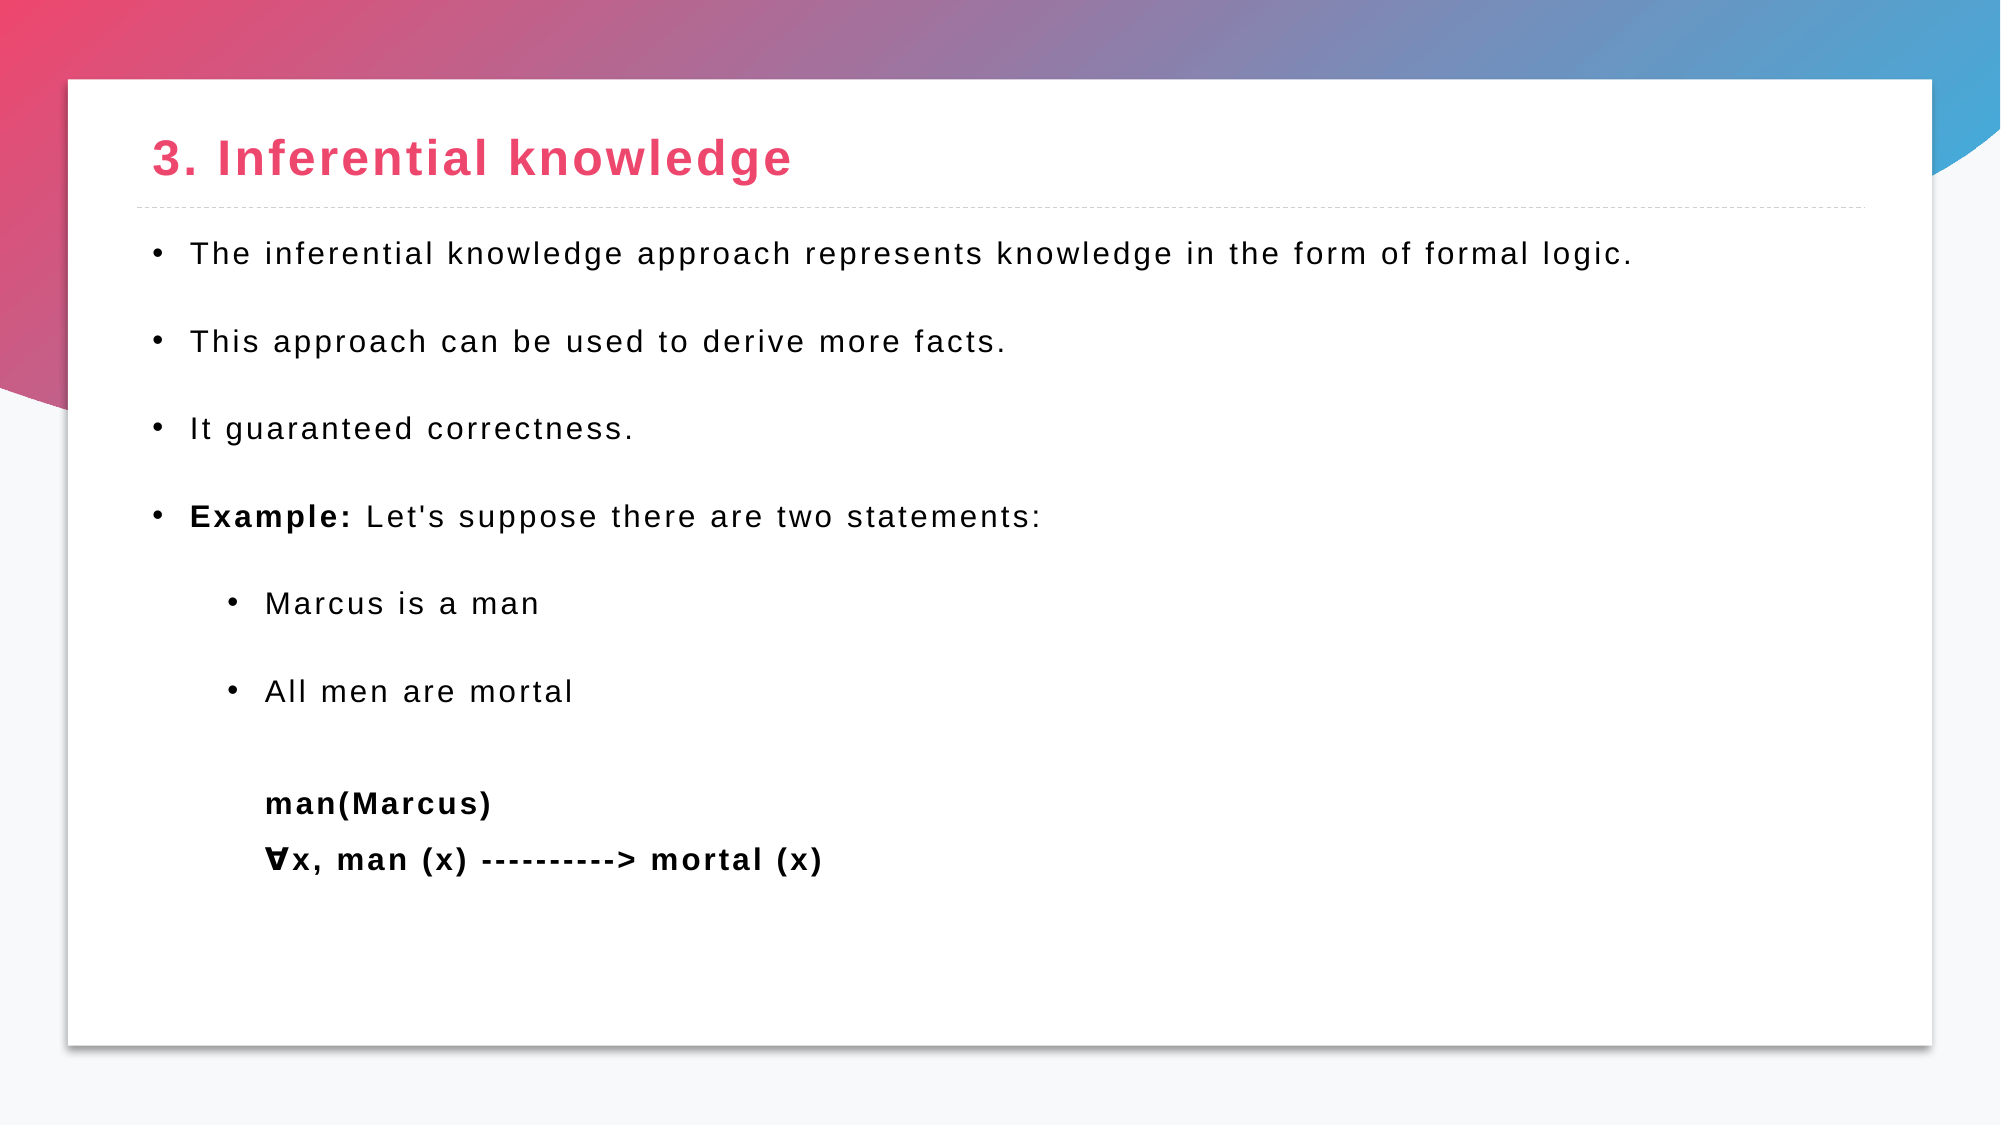

# 3. Inferential knowledge
The inferential knowledge approach represents knowledge in the form of formal logic.
This approach can be used to derive more facts.
It guaranteed correctness.
Example: Let's suppose there are two statements:
Marcus is a man
All men are mortal
man(Marcus)
∀x, man (x) ----------> mortal (x)